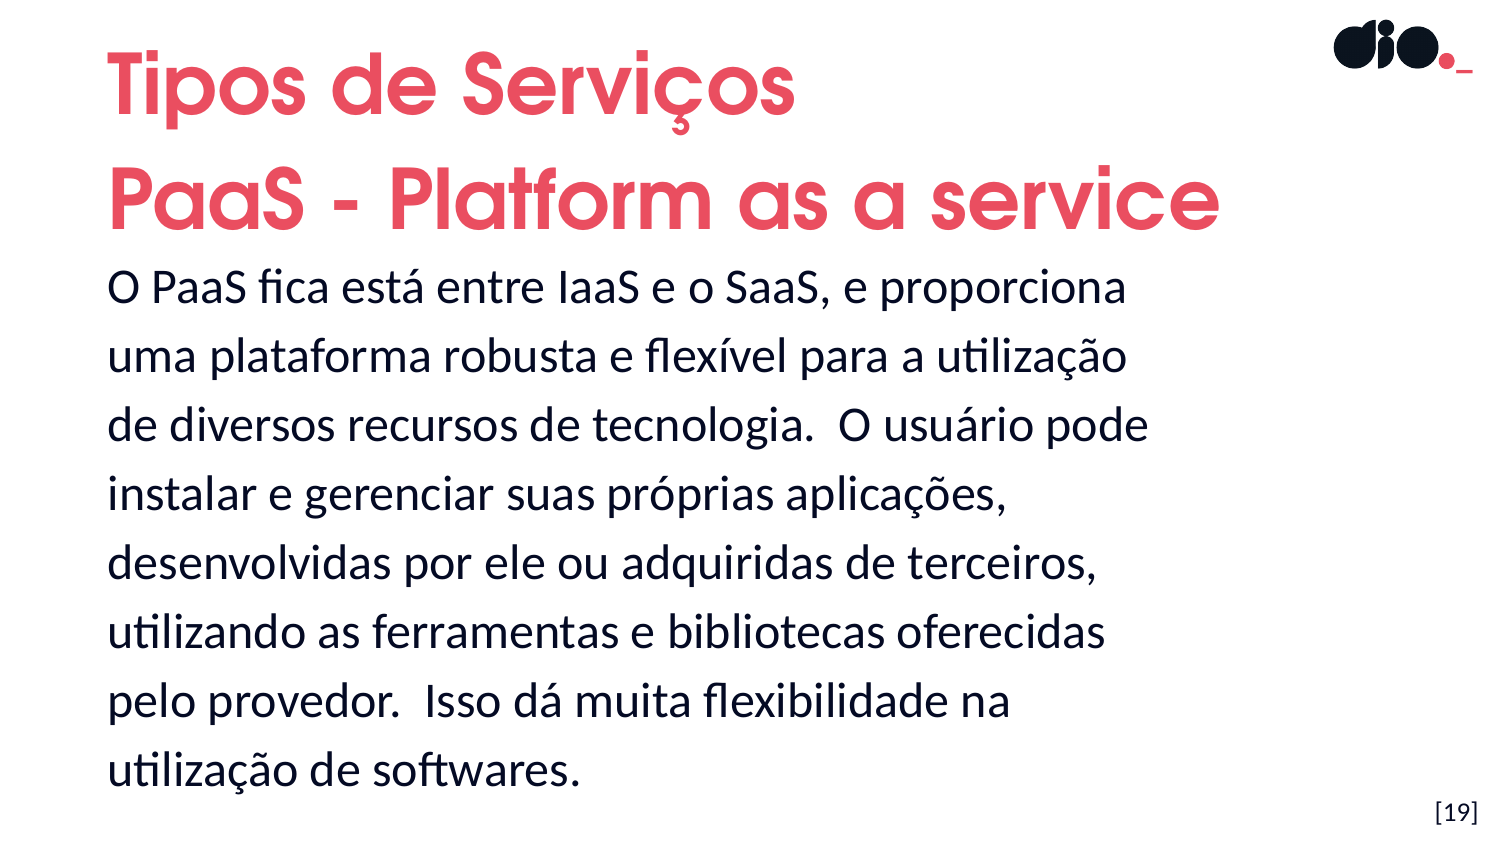

Tipos de Serviços
PaaS - Platform as a service
O PaaS fica está entre IaaS e o SaaS, e proporciona uma plataforma robusta e flexível para a utilização de diversos recursos de tecnologia.  O usuário pode instalar e gerenciar suas próprias aplicações, desenvolvidas por ele ou adquiridas de terceiros, utilizando as ferramentas e bibliotecas oferecidas pelo provedor.  Isso dá muita flexibilidade na utilização de softwares.
[19]